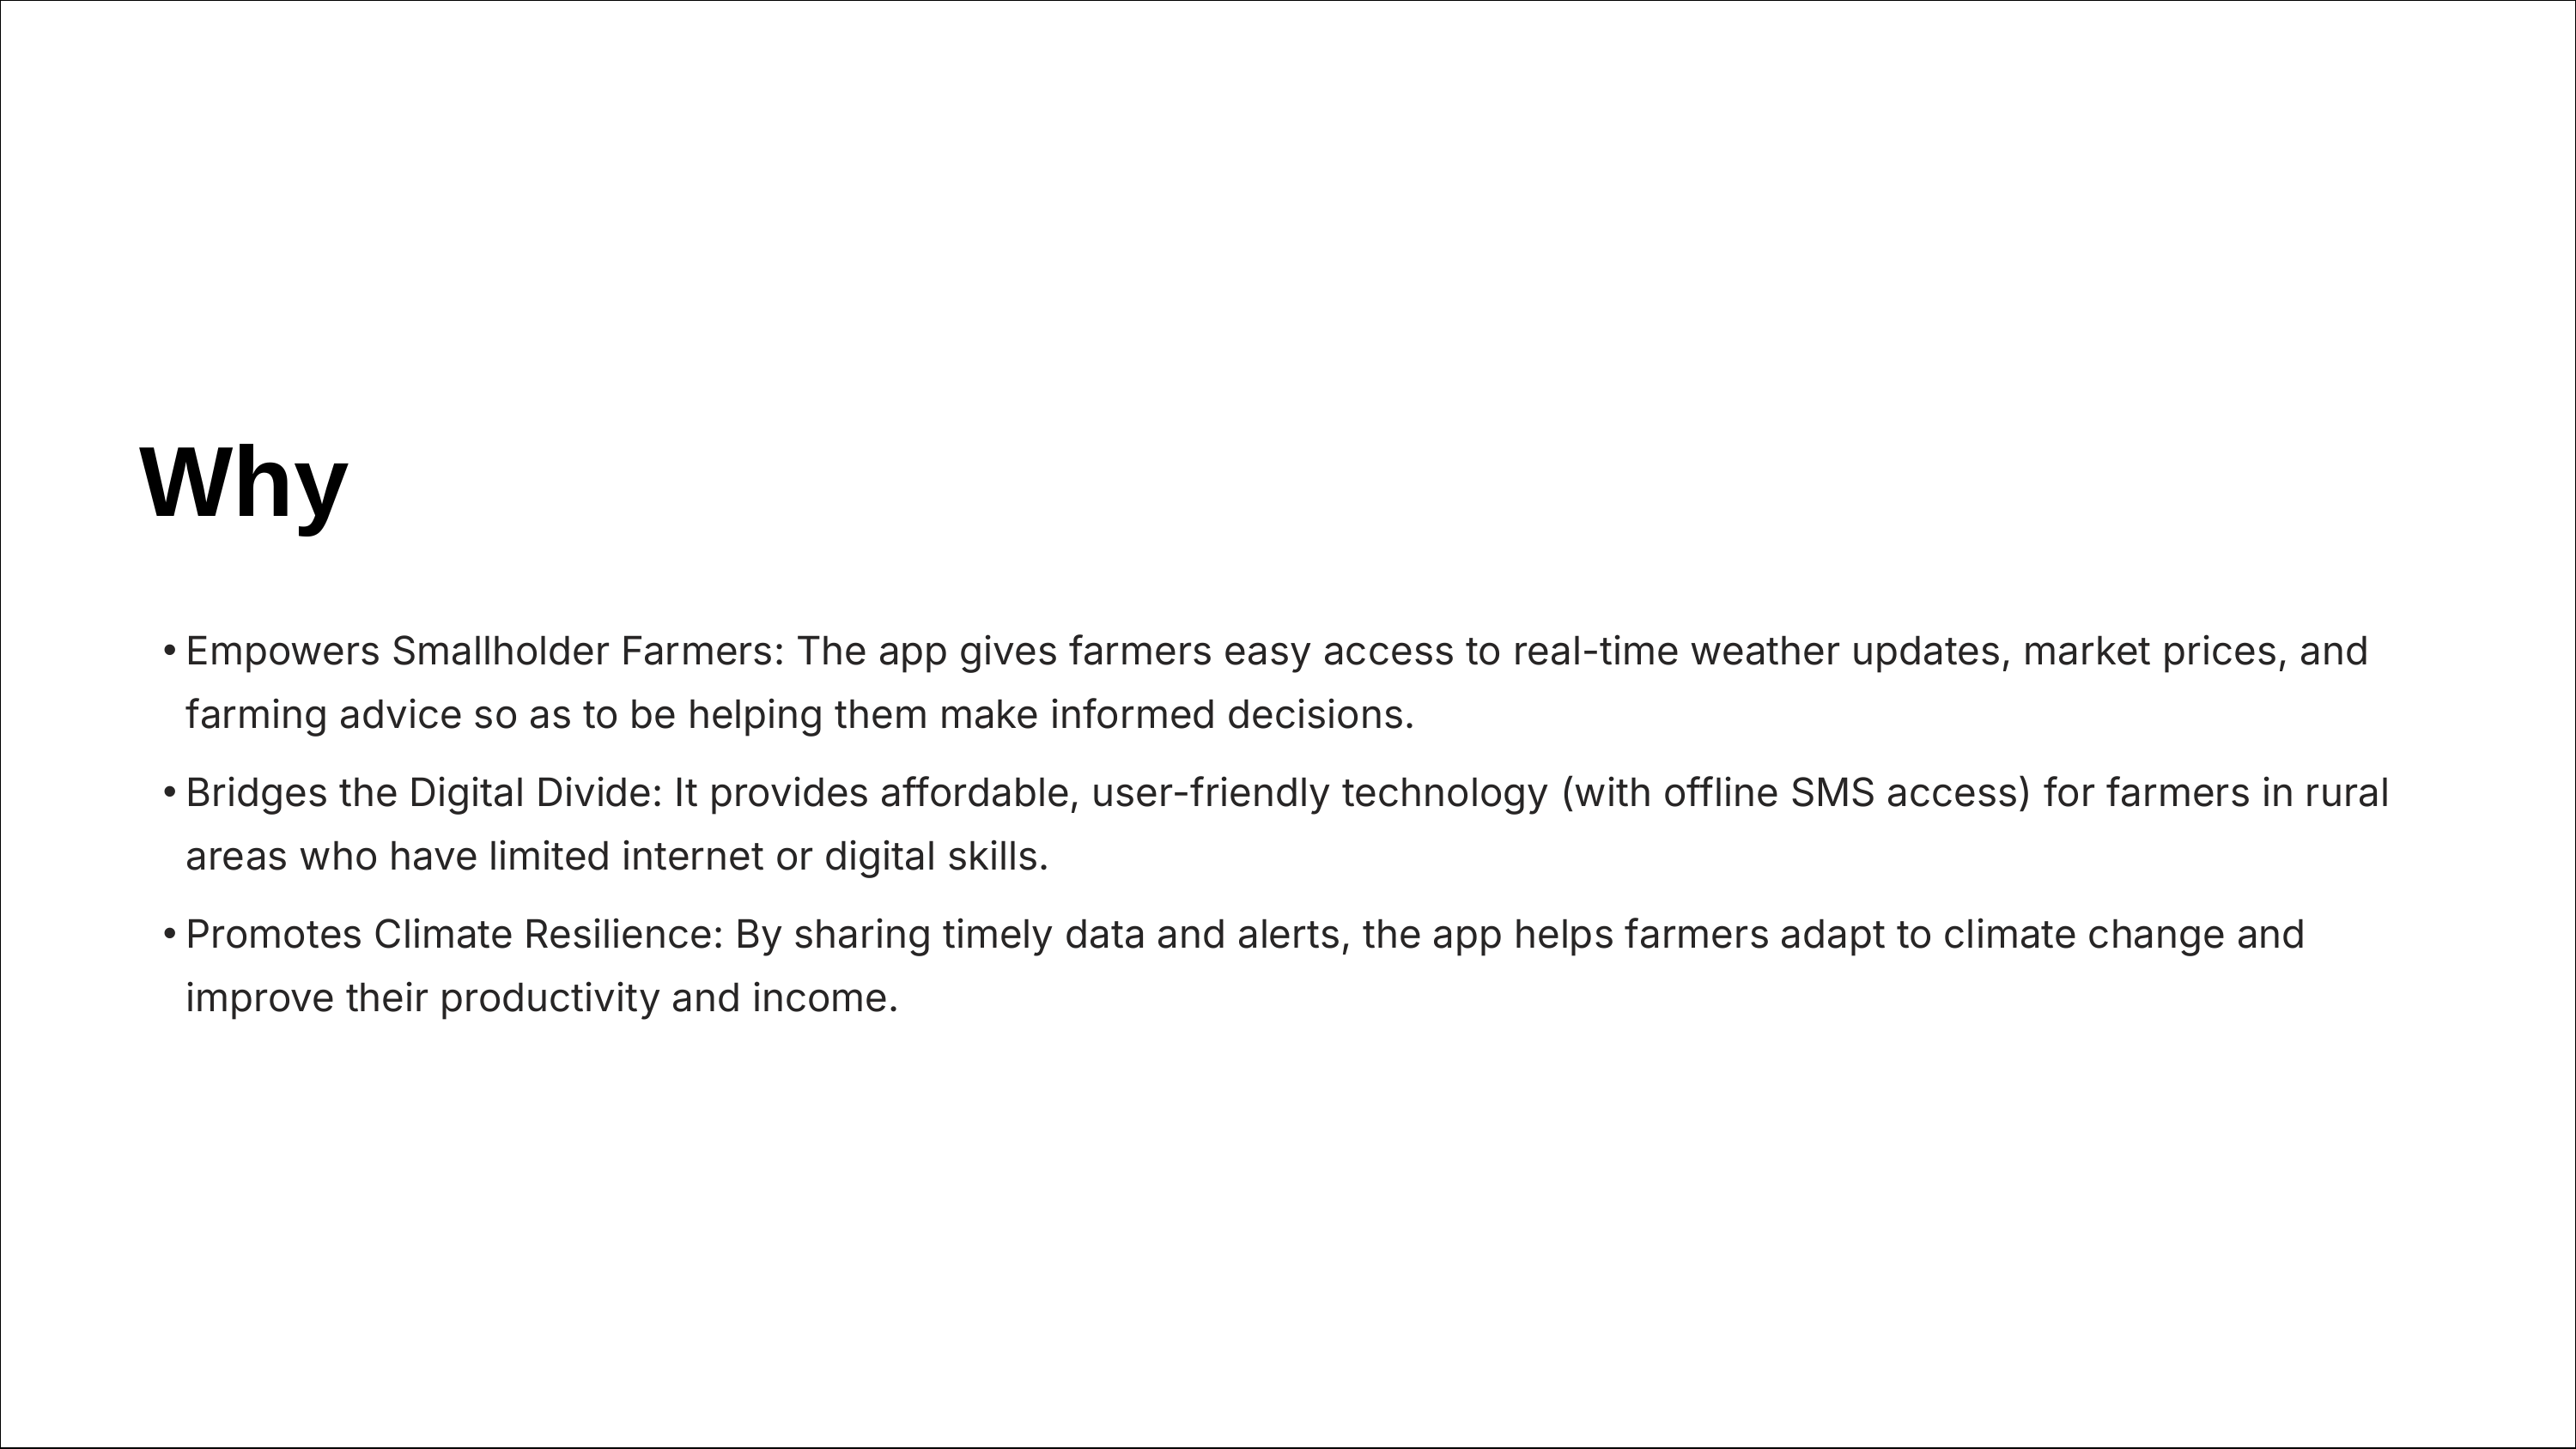

Why
Empowers Smallholder Farmers: The app gives farmers easy access to real-time weather updates, market prices, and farming advice so as to be helping them make informed decisions.
Bridges the Digital Divide: It provides affordable, user-friendly technology (with offline SMS access) for farmers in rural areas who have limited internet or digital skills.
Promotes Climate Resilience: By sharing timely data and alerts, the app helps farmers adapt to climate change and improve their productivity and income.